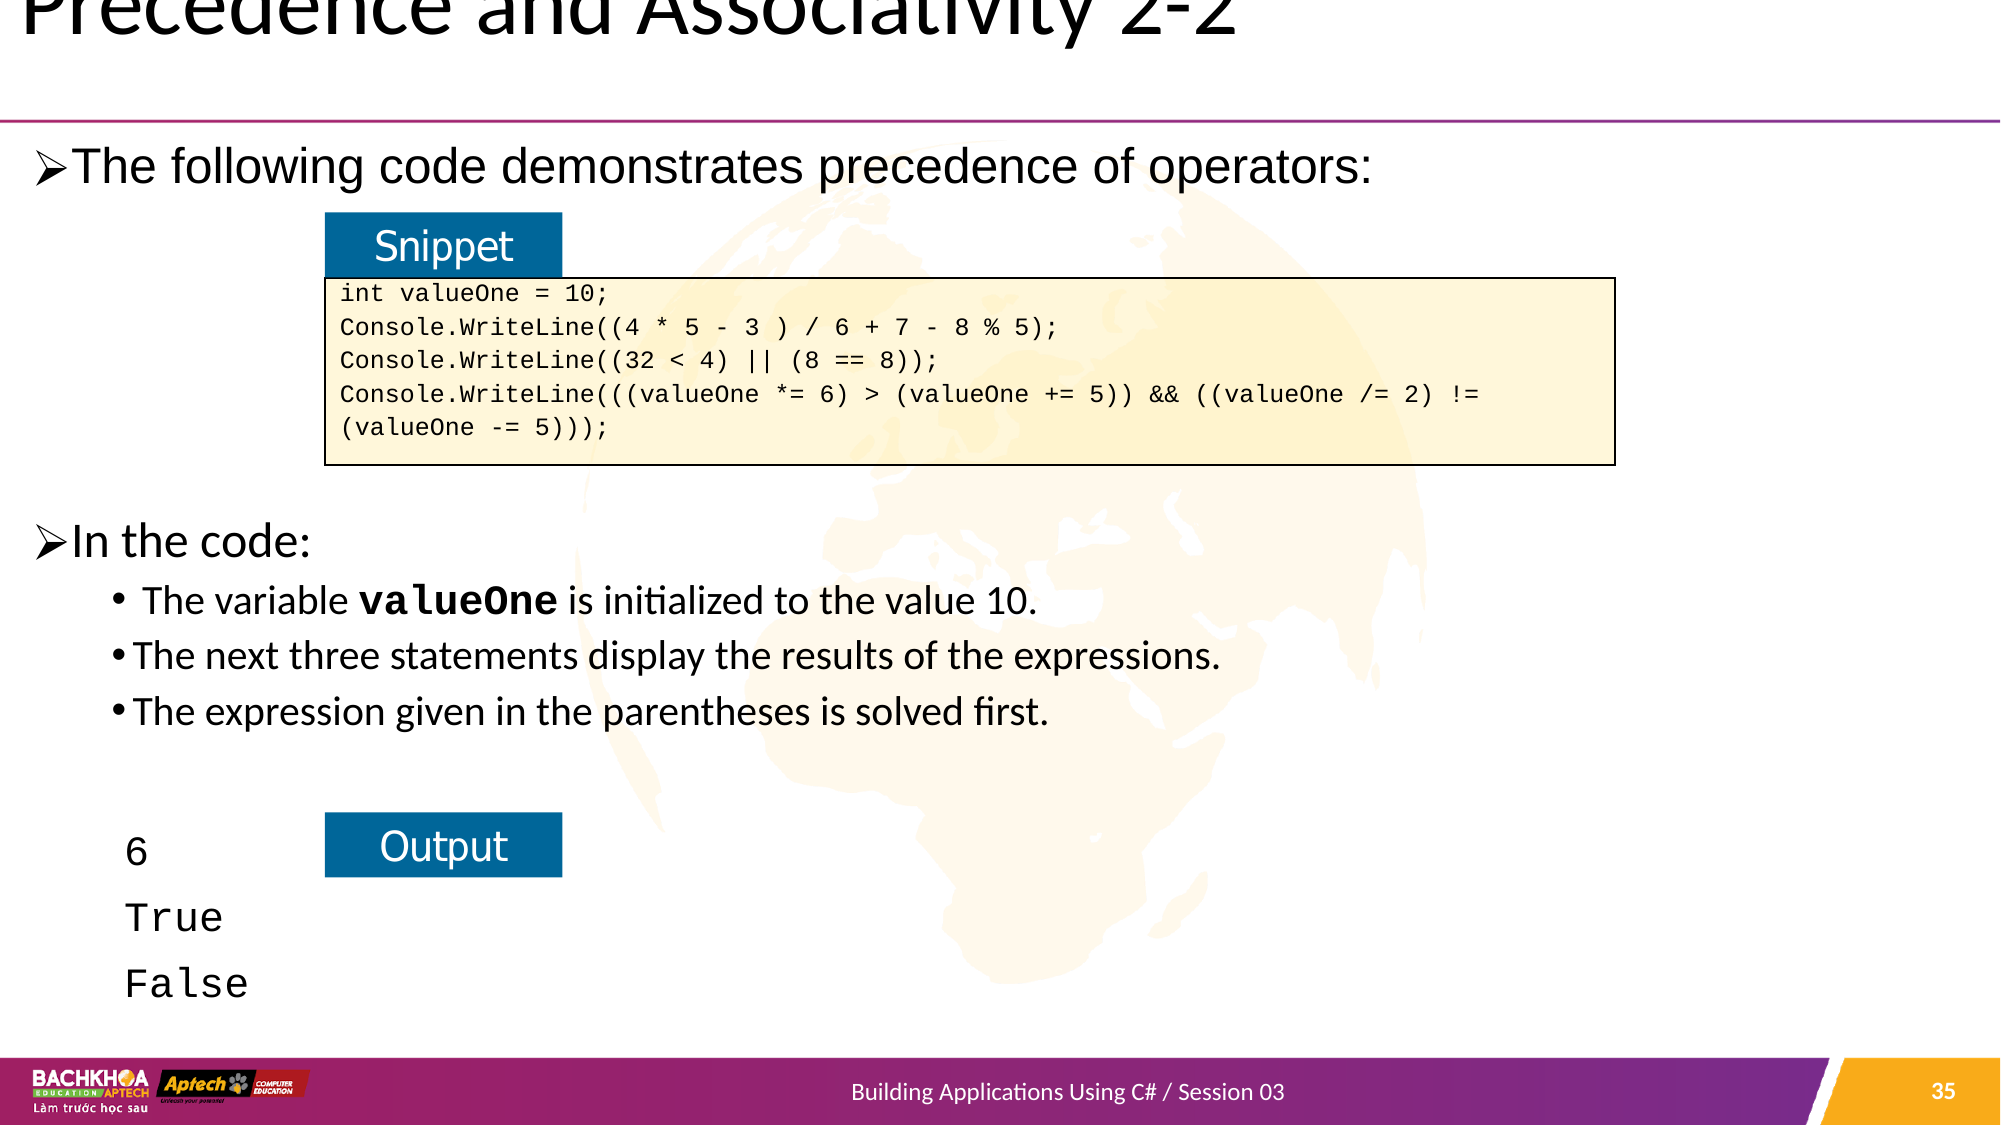

# Precedence and Associativity 2-2
The following code demonstrates precedence of operators:

In the code:
 The variable valueOne is initialized to the value 10.
The next three statements display the results of the expressions.
The expression given in the parentheses is solved first.

   6
   True
   False

Snippet
int valueOne = 10;
Console.WriteLine((4 * 5 - 3 ) / 6 + 7 - 8 % 5);
Console.WriteLine((32 < 4) || (8 == 8));
Console.WriteLine(((valueOne *= 6) > (valueOne += 5)) && ((valueOne /= 2) !=
(valueOne -= 5)));
Output
35
Building Applications Using C# / Session 03